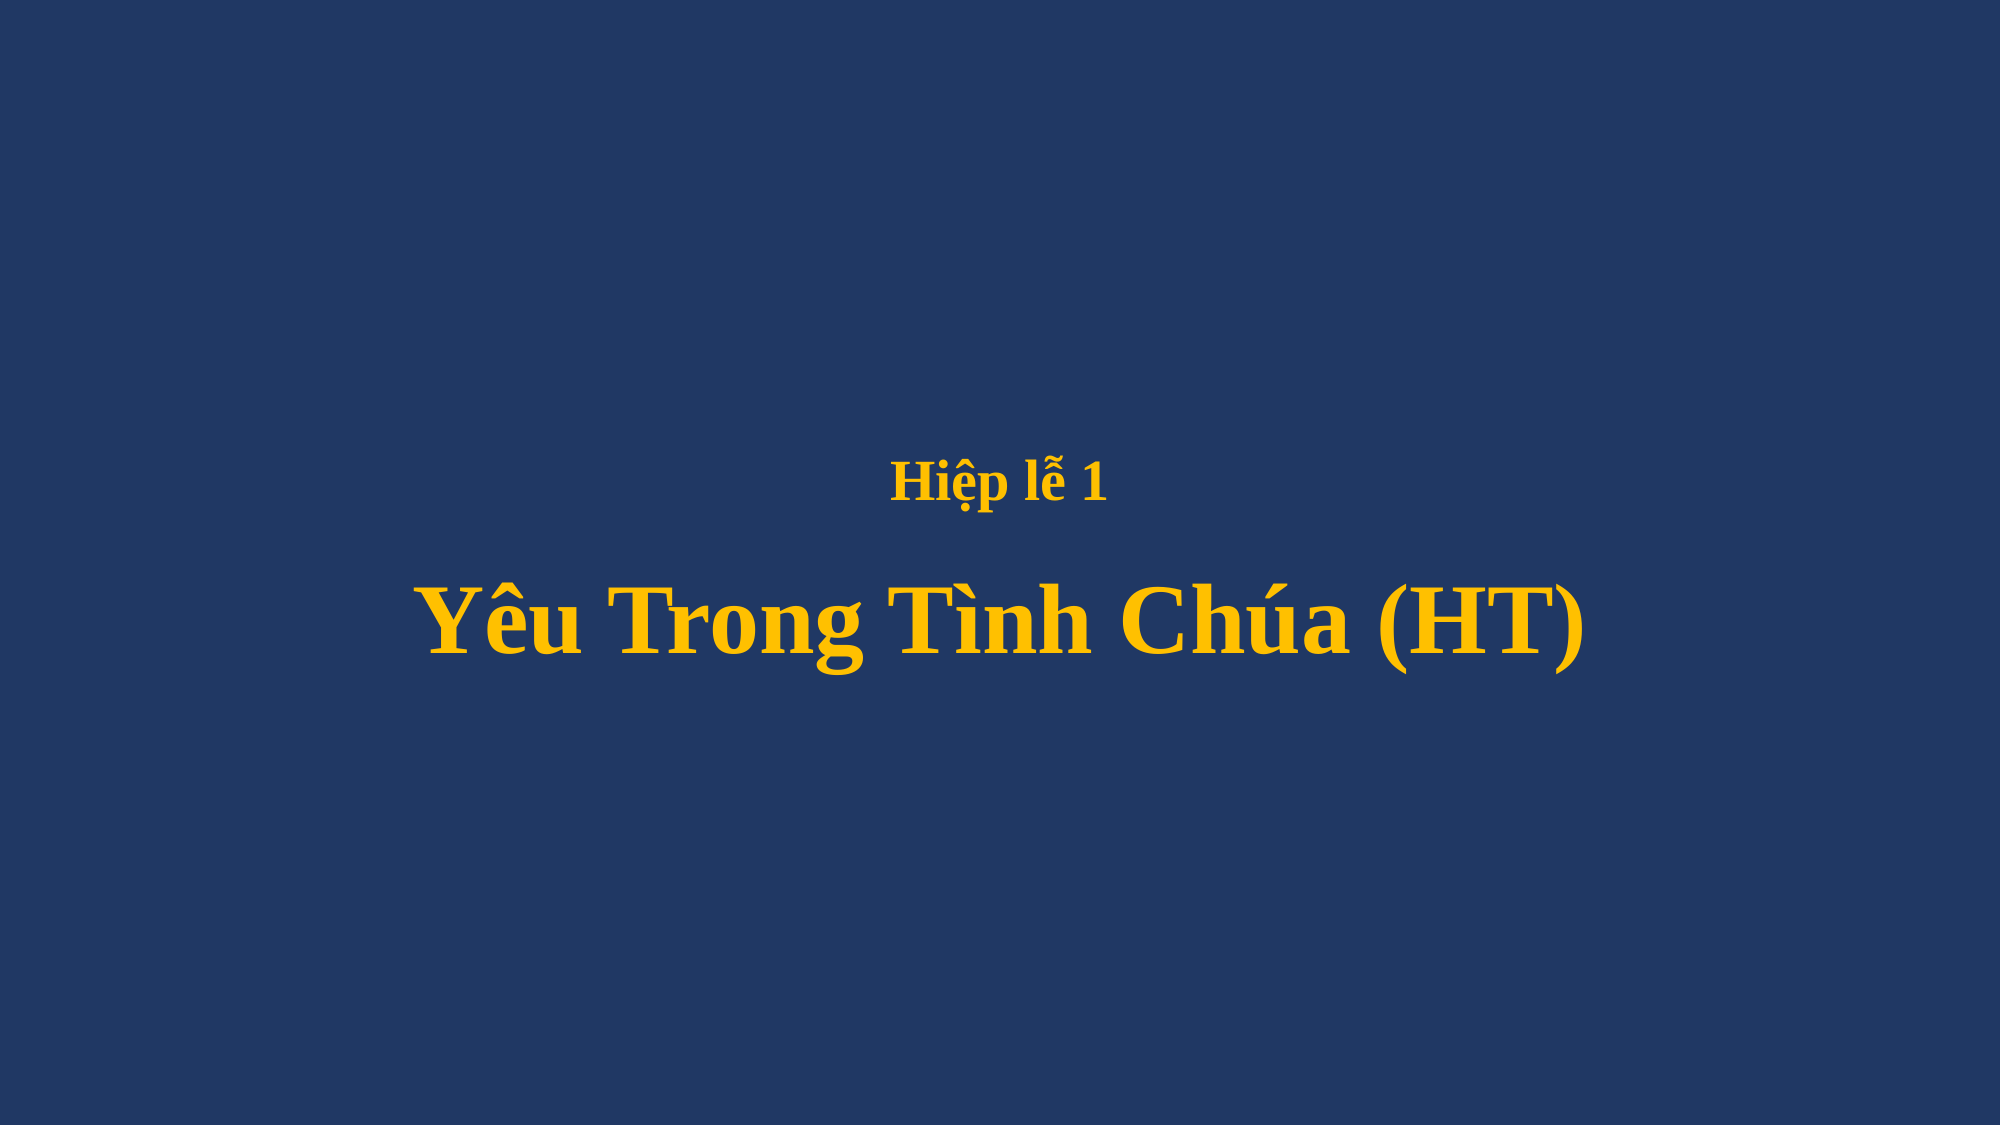

# Hiệp lễ 1 Yêu Trong Tình Chúa (HT)